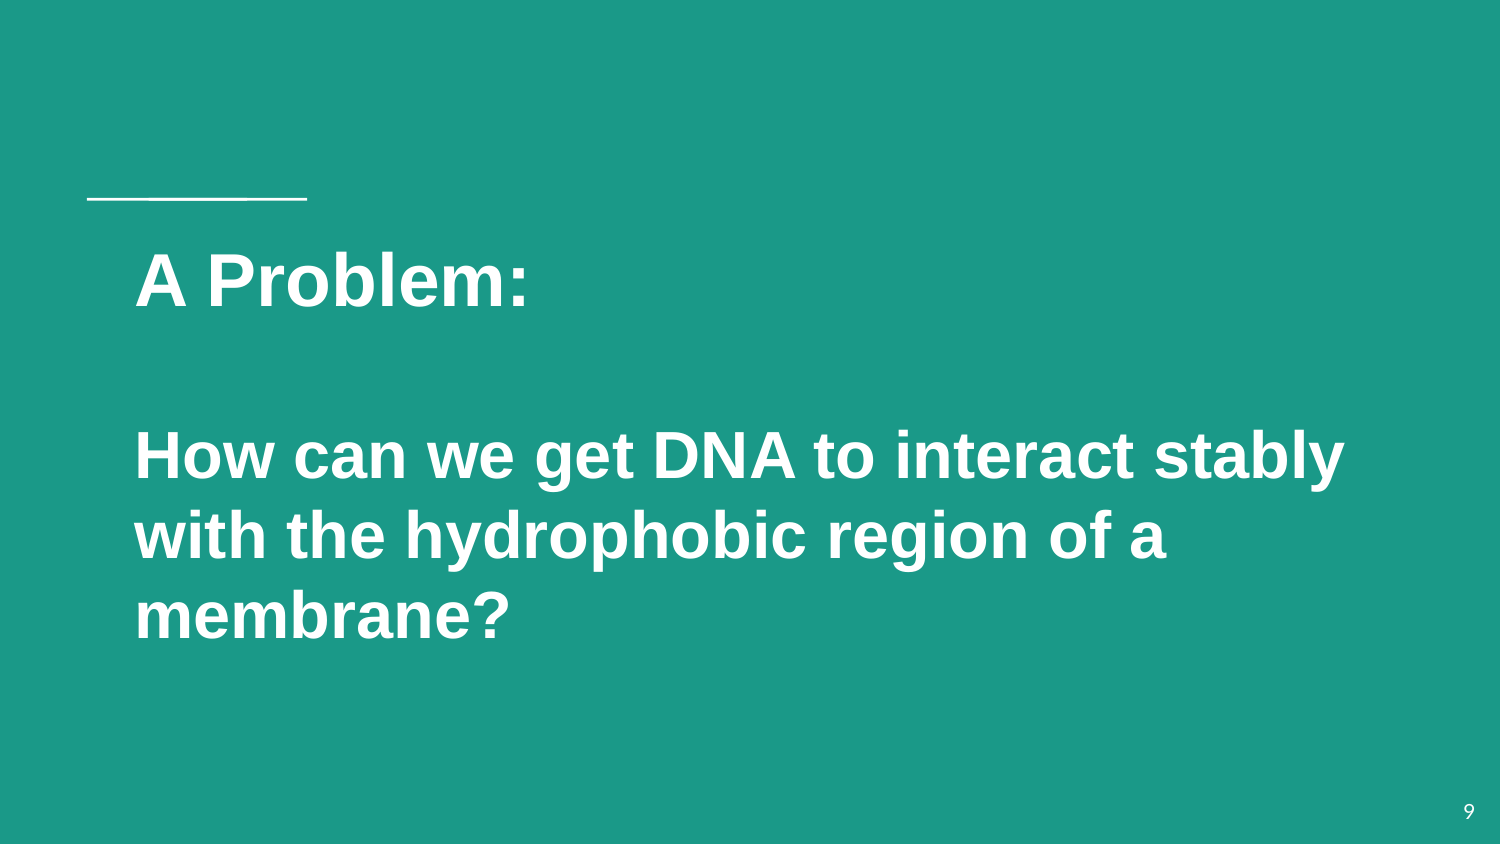

# A Problem:

How can we get DNA to interact stably with the hydrophobic region of a membrane?
9